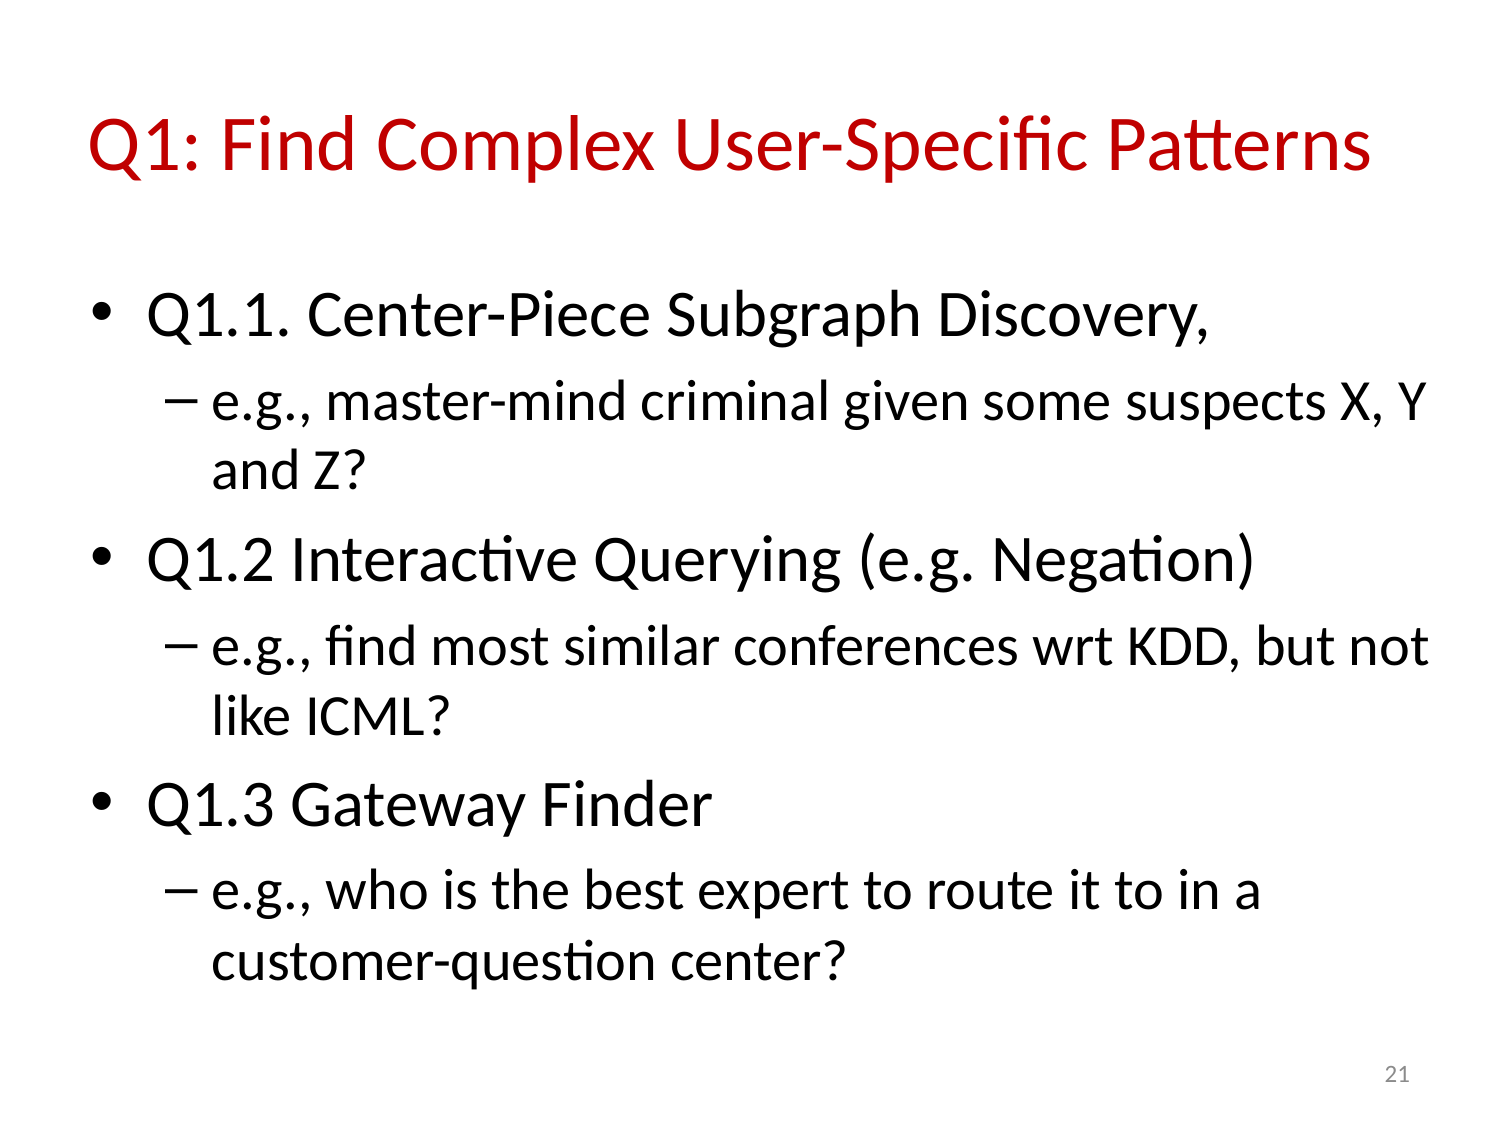

# Q1: Find Complex User-Specific Patterns
Q1.1. Center-Piece Subgraph Discovery,
e.g., master-mind criminal given some suspects X, Y and Z?
Q1.2 Interactive Querying (e.g. Negation)
e.g., find most similar conferences wrt KDD, but not like ICML?
Q1.3 Gateway Finder
e.g., who is the best expert to route it to in a customer-question center?

21